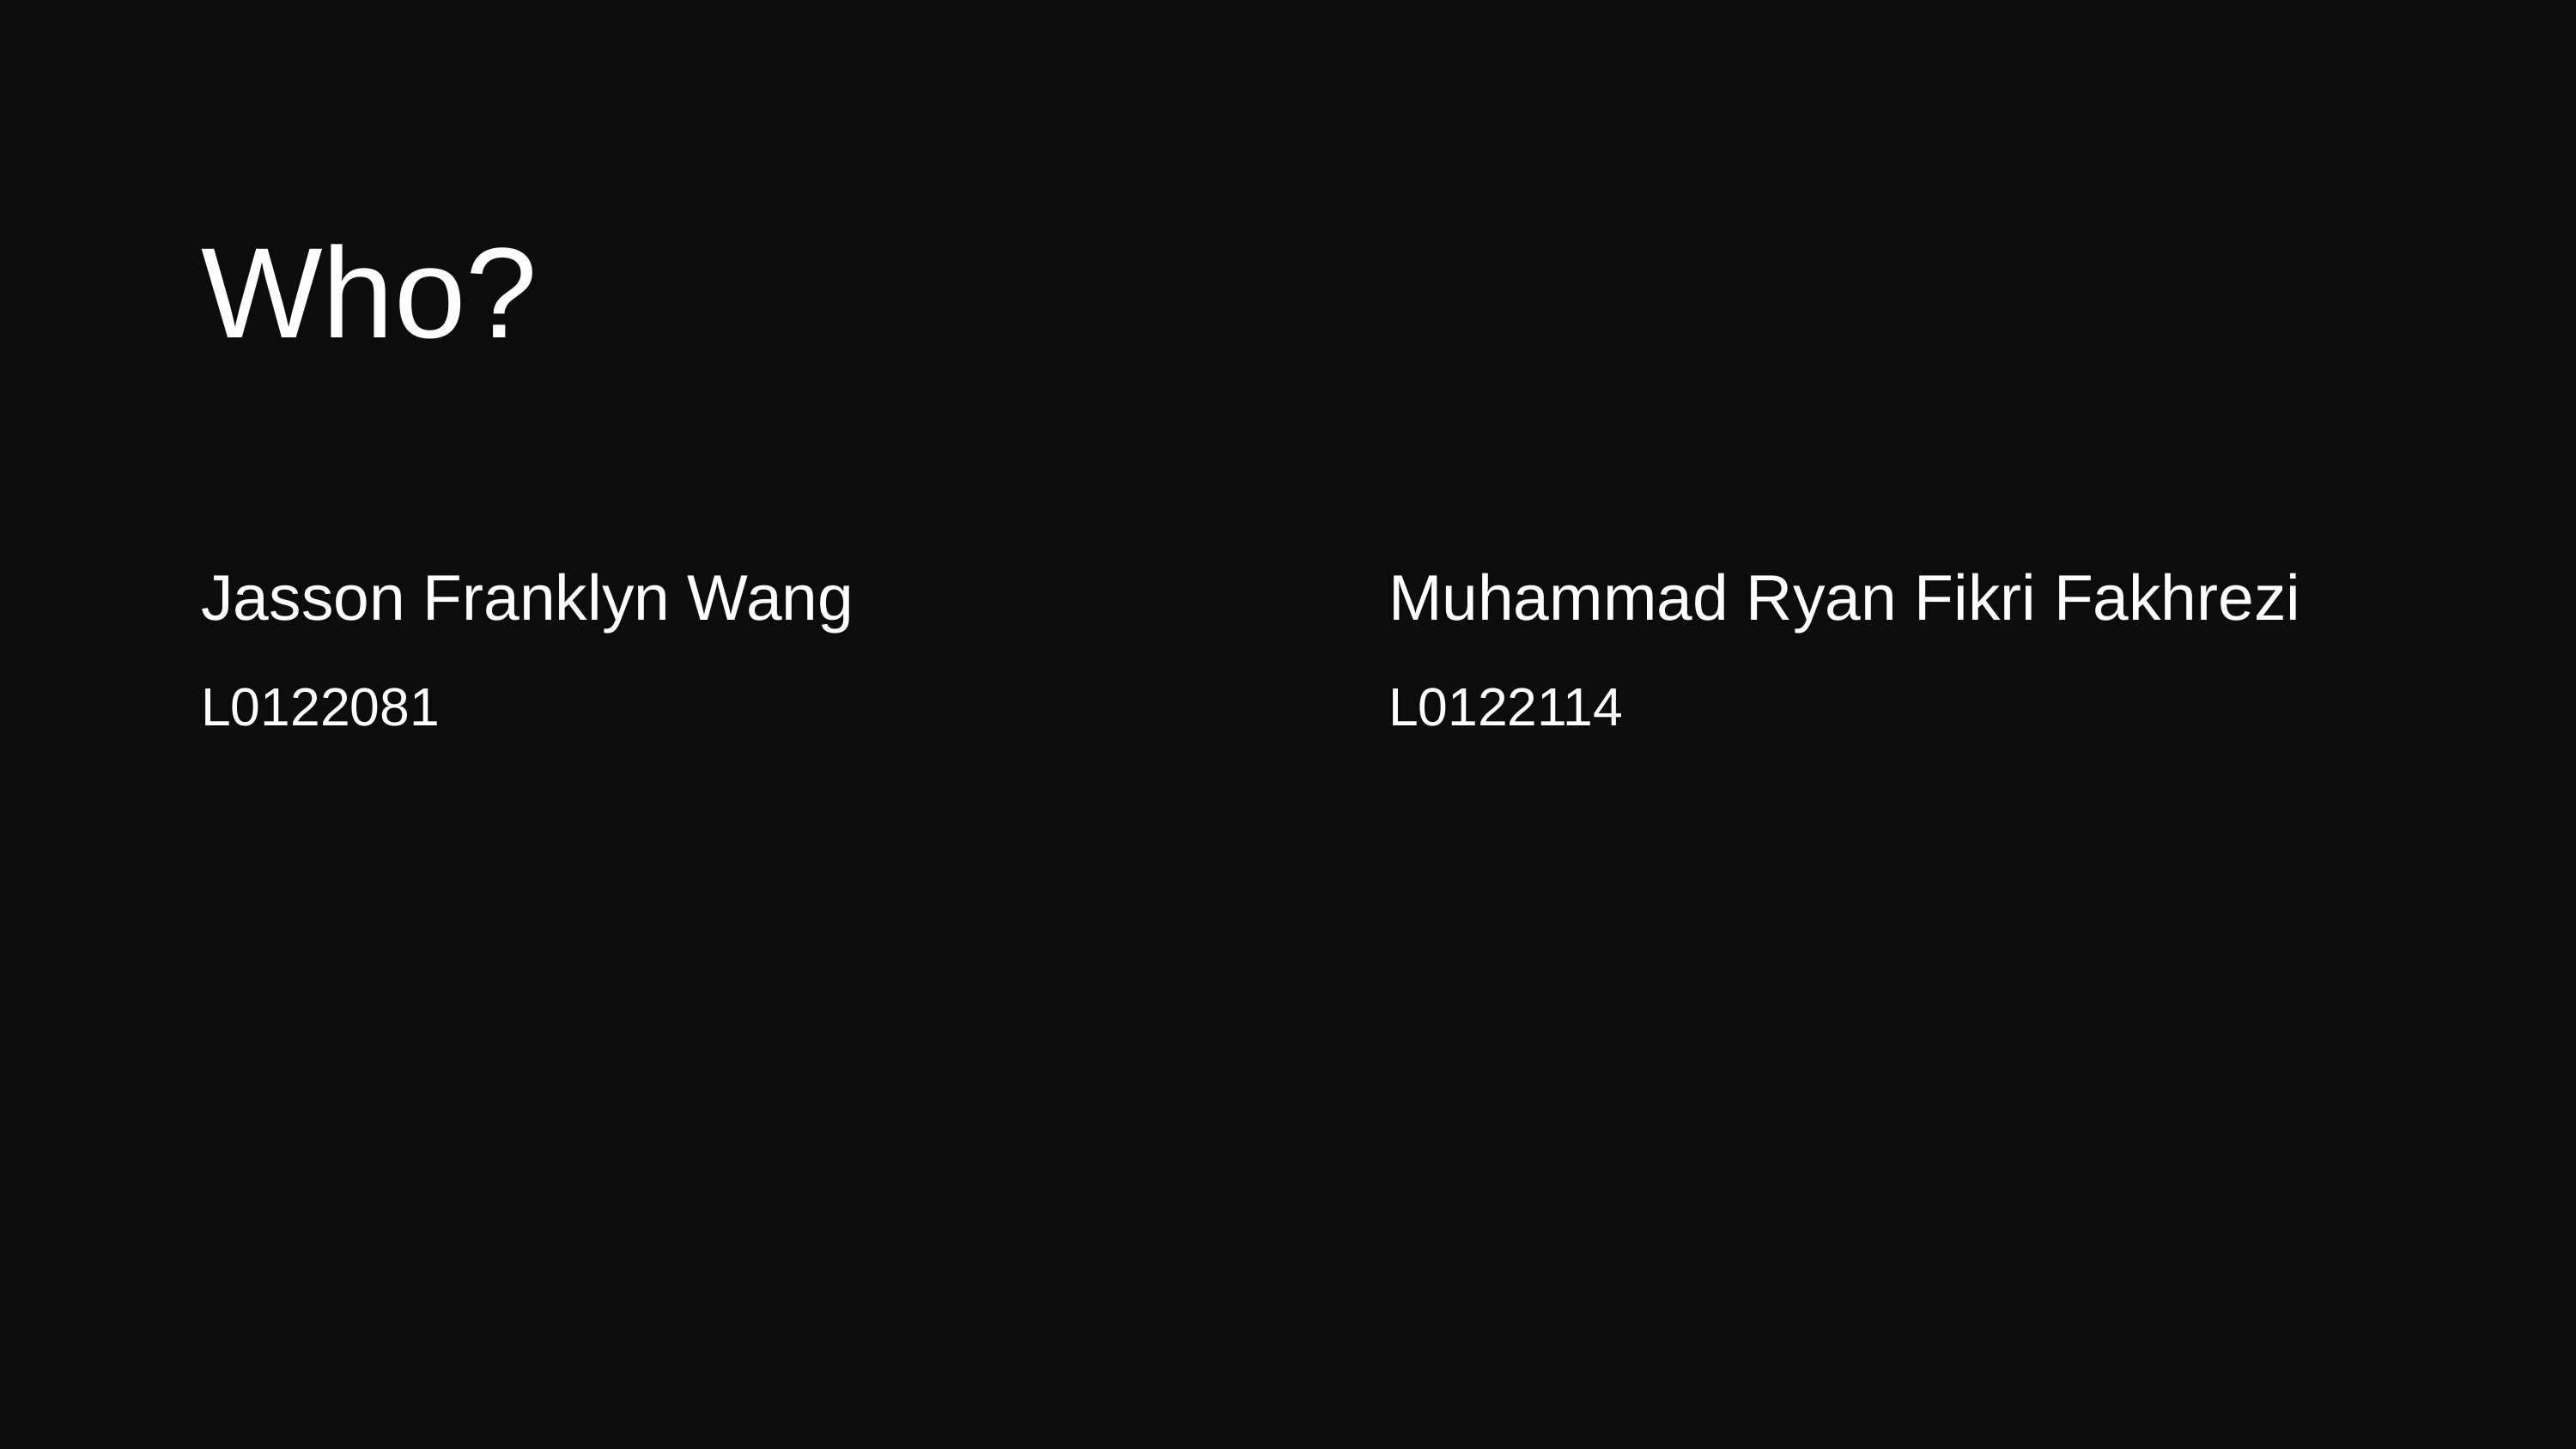

Who?
Jasson Franklyn Wang
Muhammad Ryan Fikri Fakhrezi
L0122081
L0122114